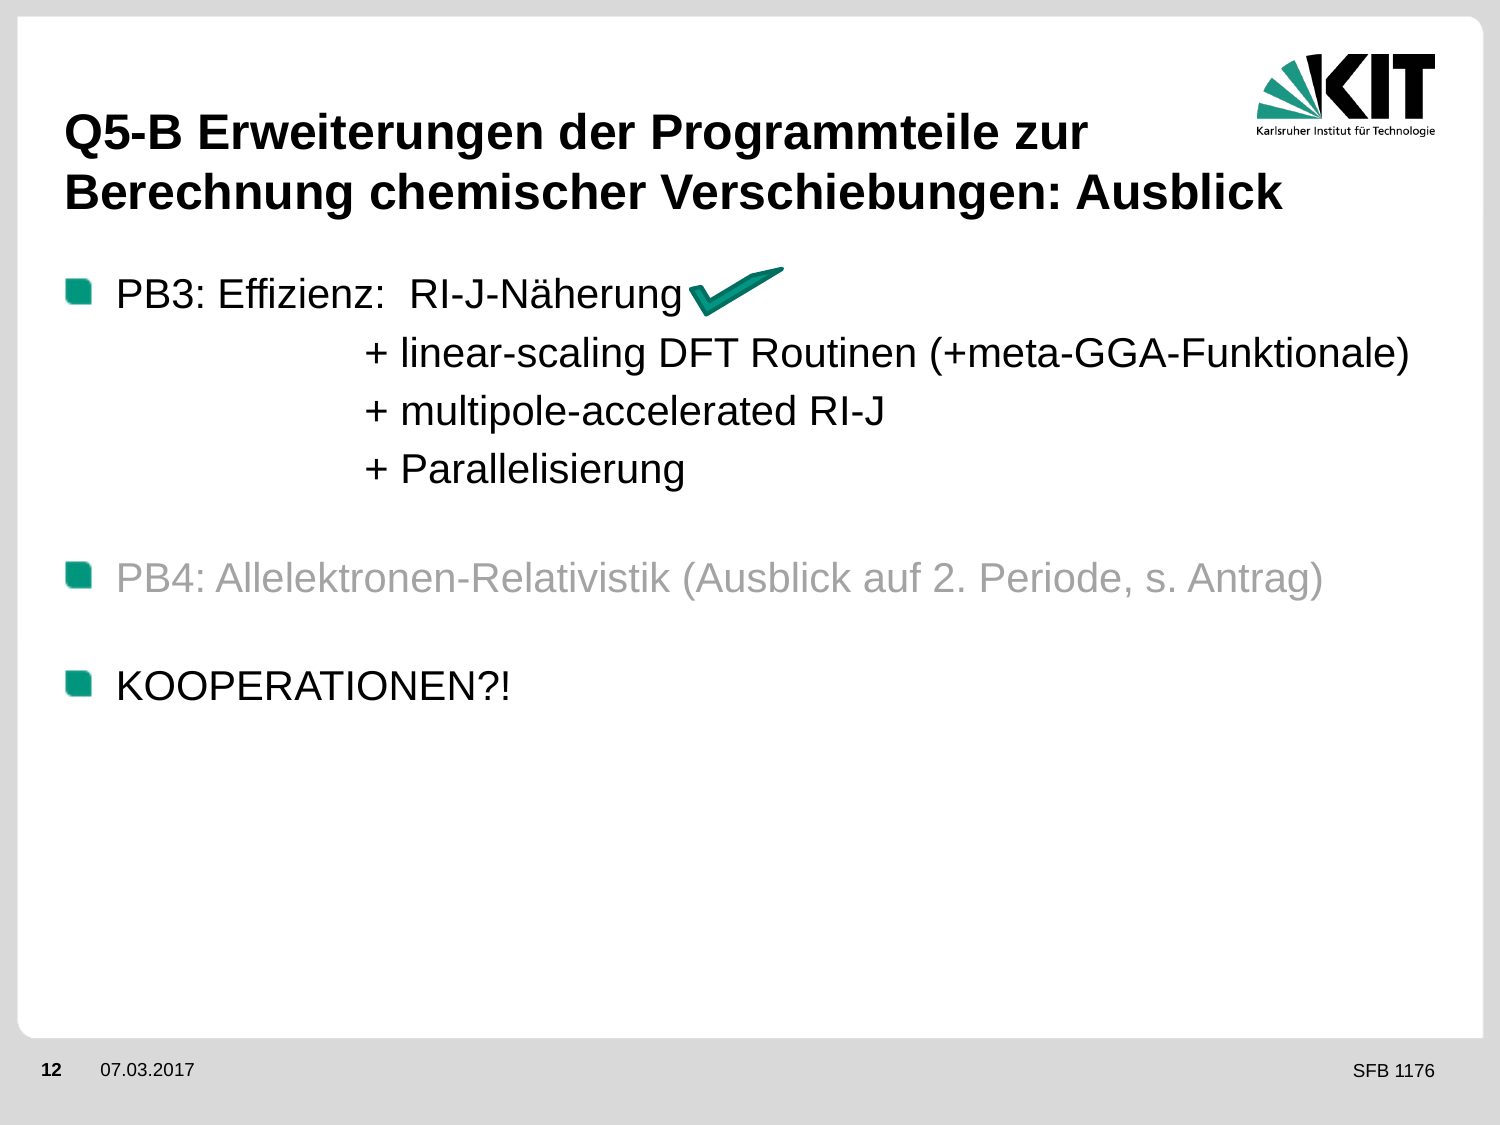

# Q5-B Erweiterungen der Programmteile zur Berechnung chemischer Verschiebungen: Ausblick

PB3: Effizienz:  RI-J-Näherung
		+ linear-scaling DFT Routinen (+meta-GGA-Funktionale)
		+ multipole-accelerated RI-J
		+ Parallelisierung
PB4: Allelektronen-Relativistik (Ausblick auf 2. Periode, s. Antrag)
KOOPERATIONEN?!